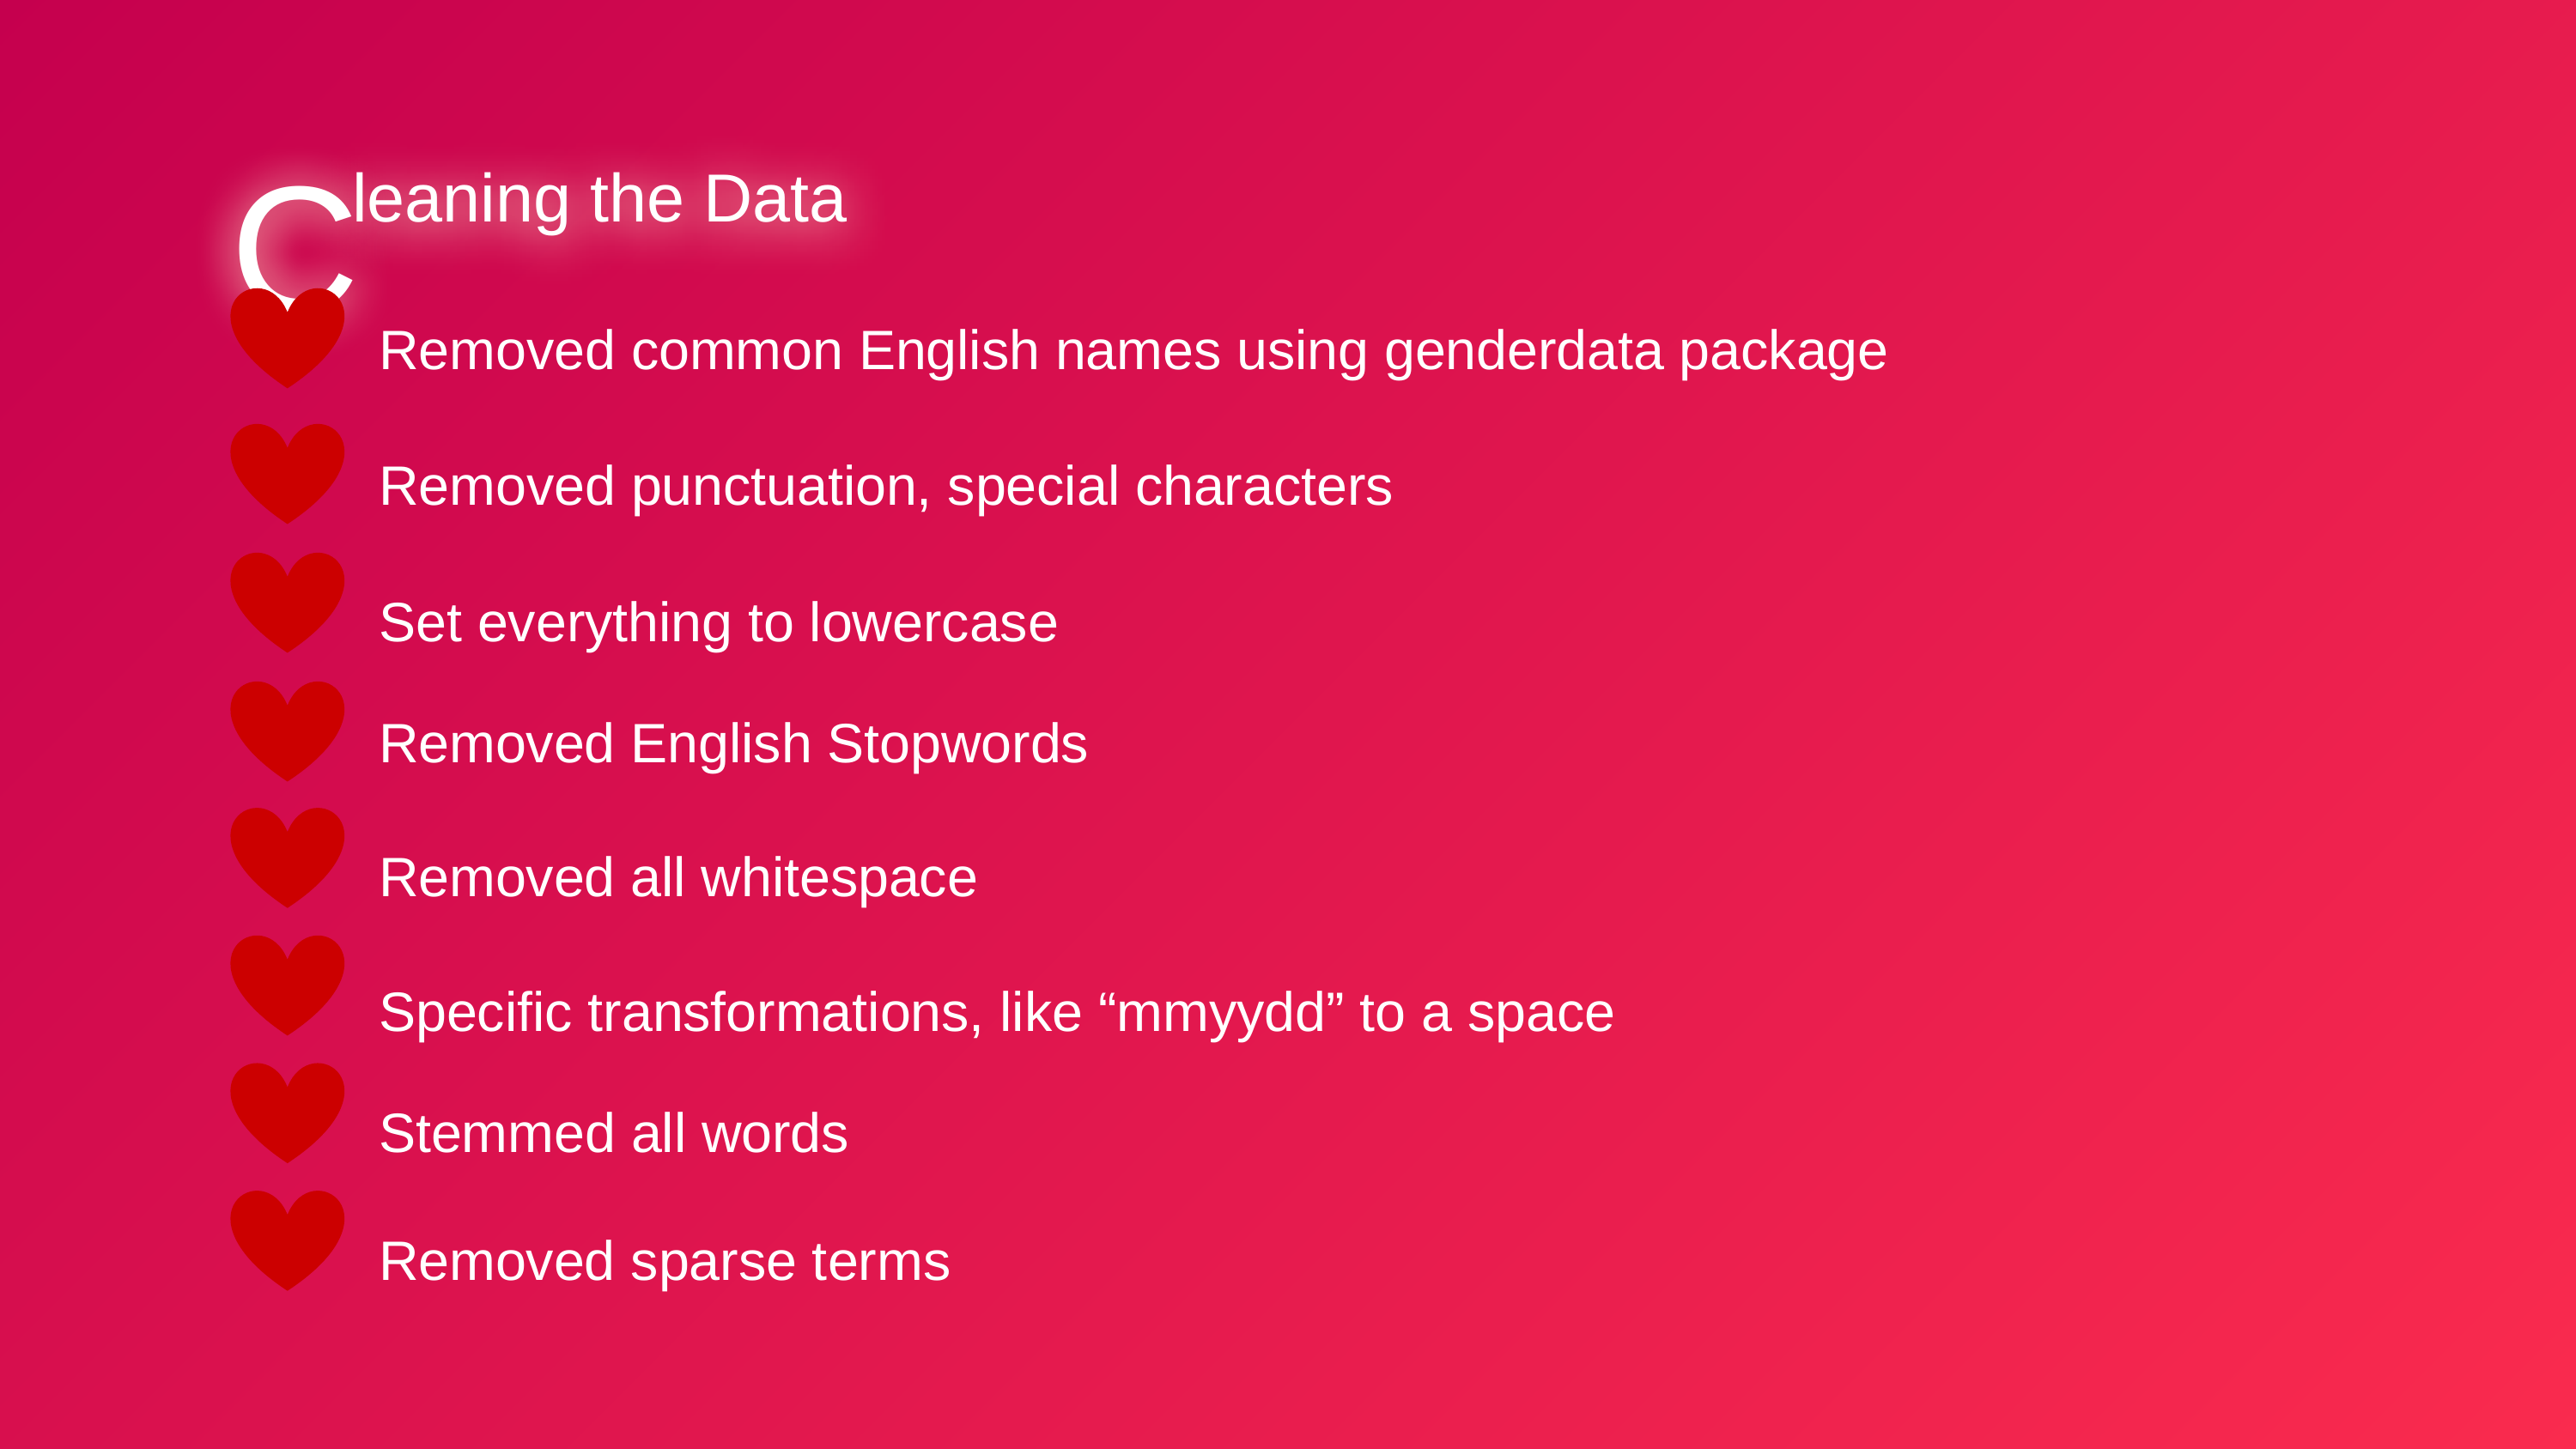

C
leaning the Data
Removed common English names using genderdata package

Removed punctuation, special characters

Set everything to lowercase
Removed English Stopwords

Removed all whitespace

Specific transformations, like “mmyydd” to a space

Stemmed all words

Removed sparse terms